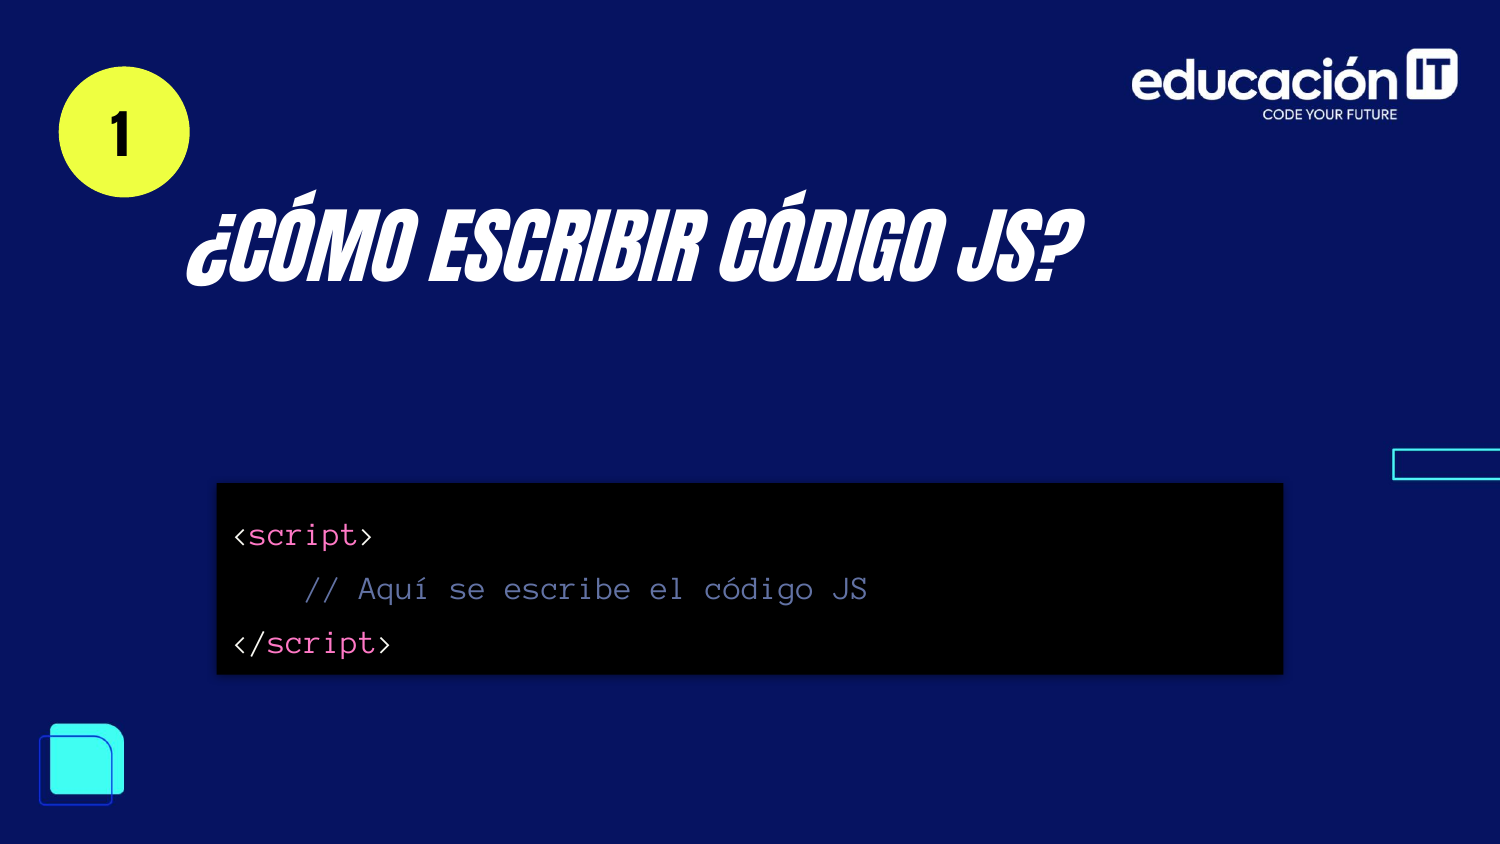

1
¿CÓMO ESCRIBIR CÓDIGO JS?
<script>
    // Aquí se escribe el código JS
</script>